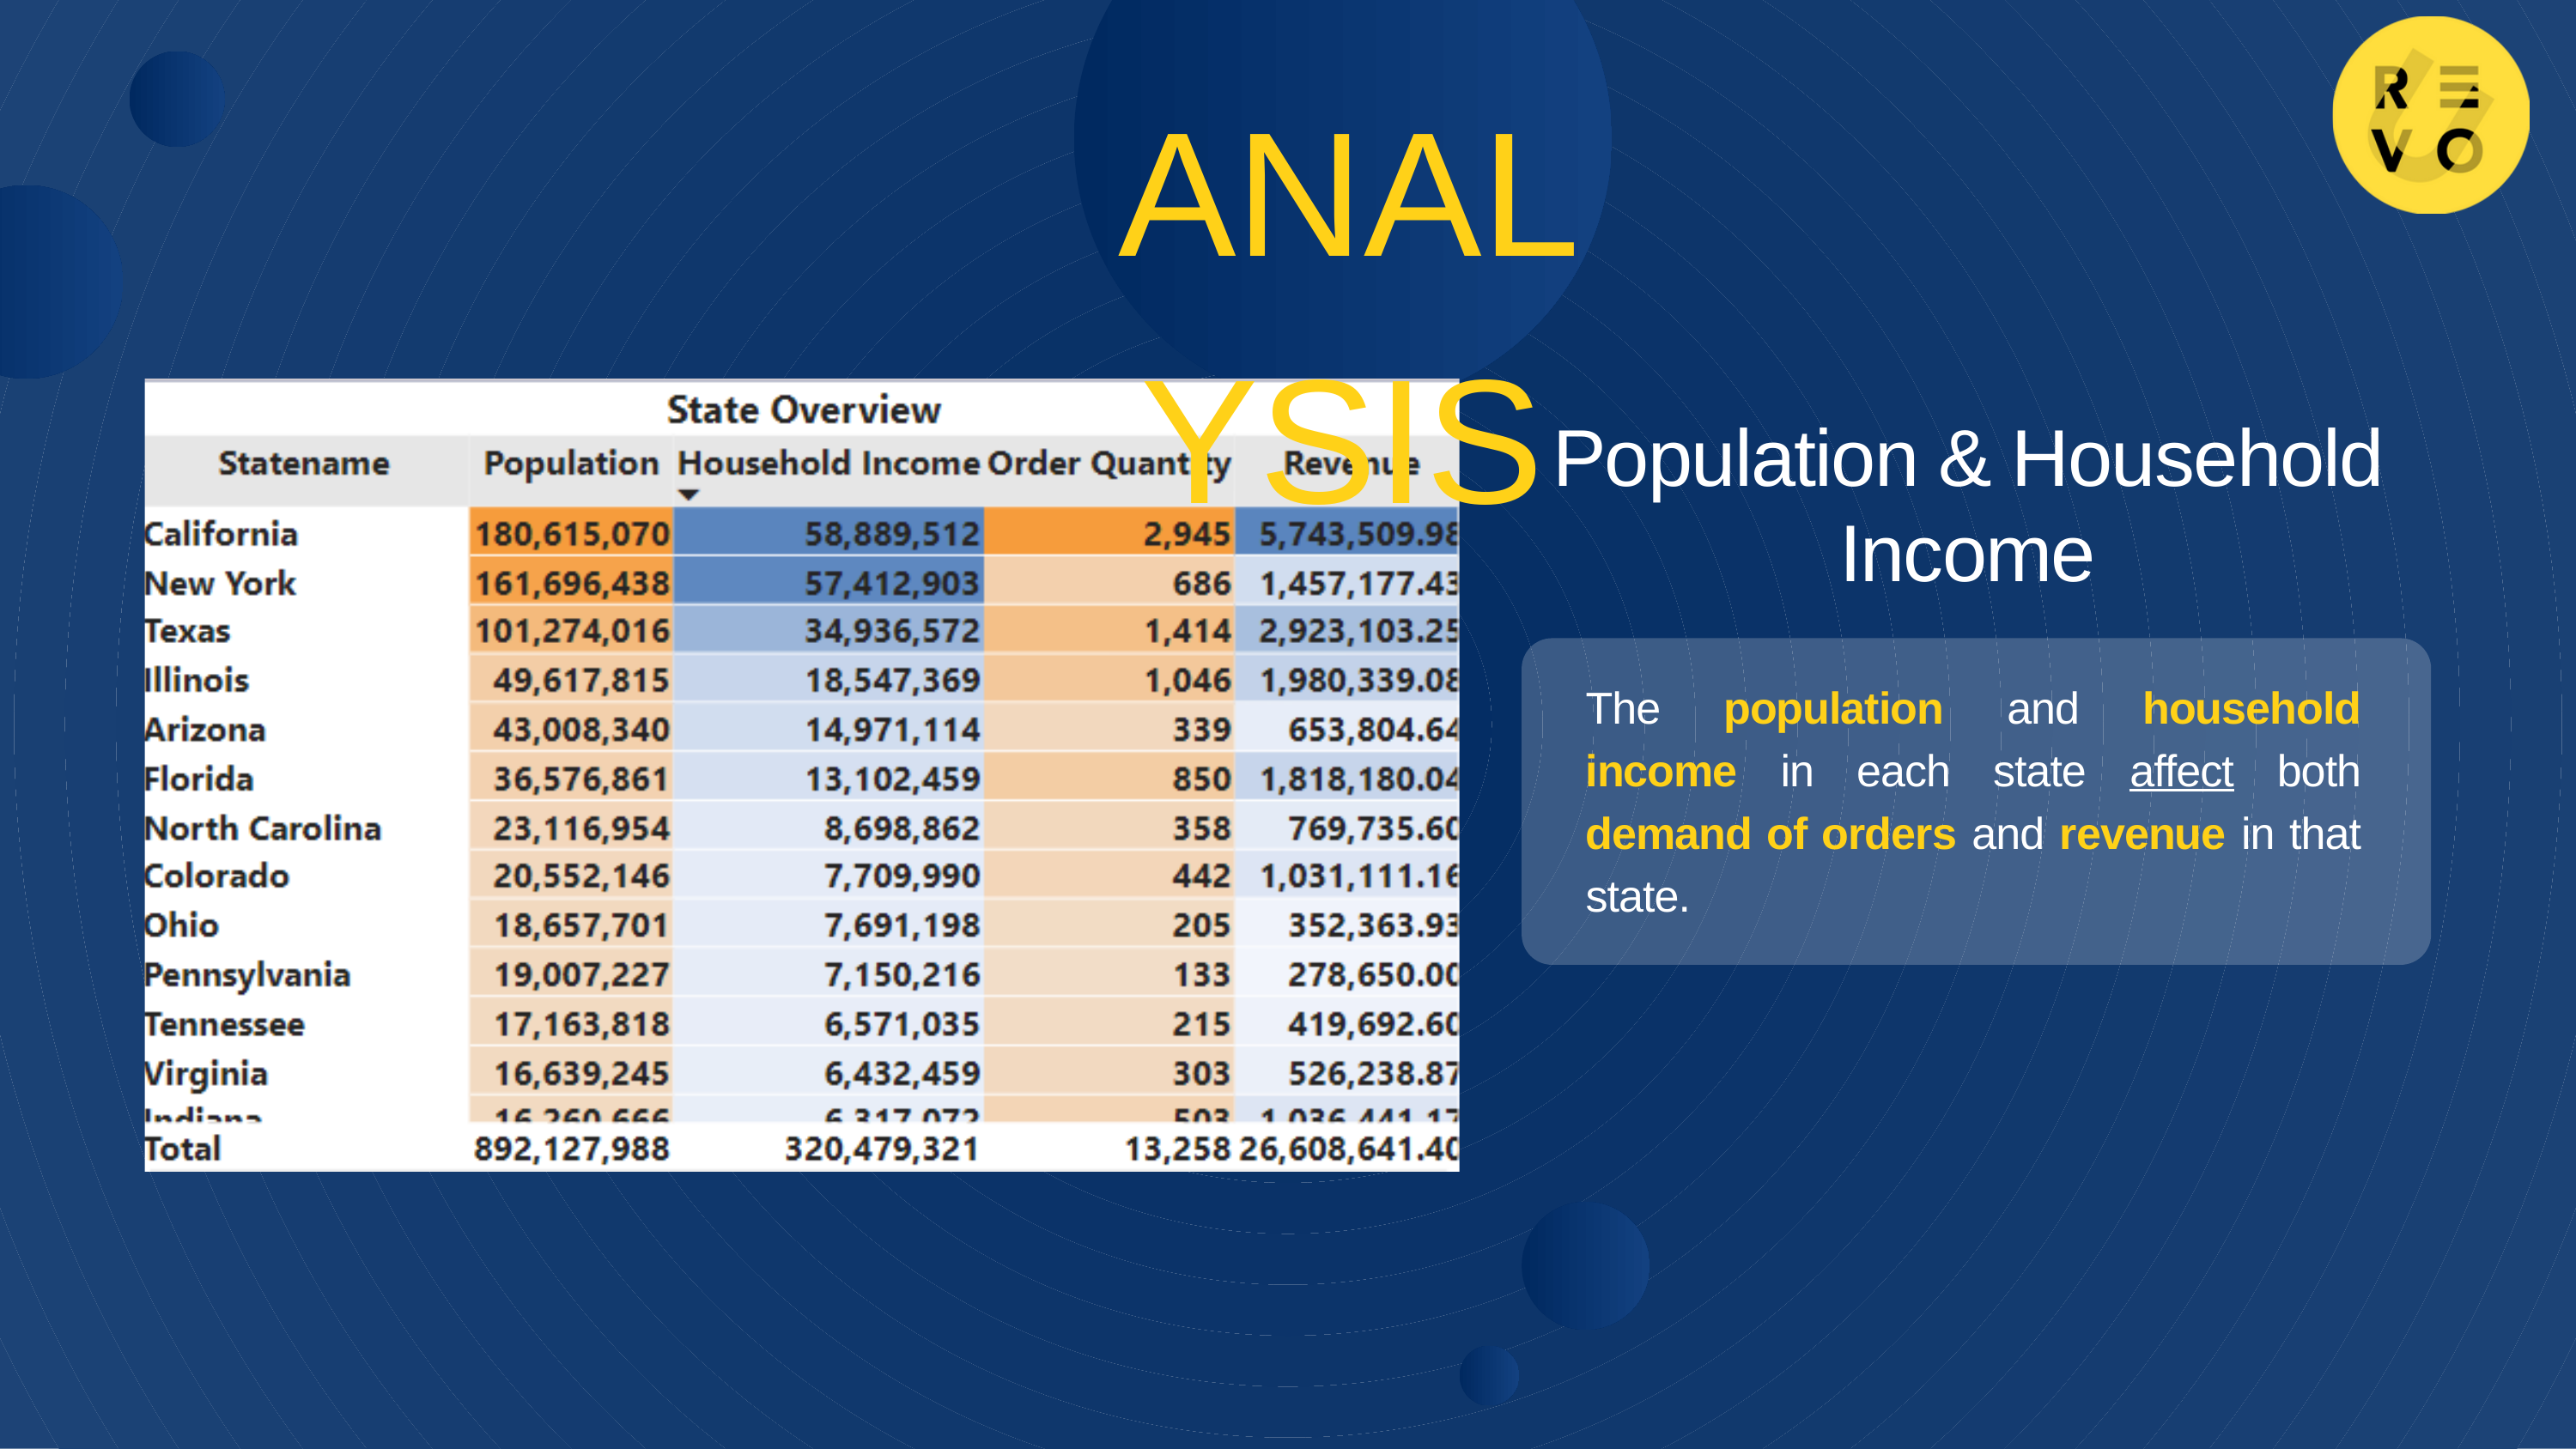

ANALYSIS

Population & Household Income

The population and household income in each state affect both demand of orders and revenue in that state.